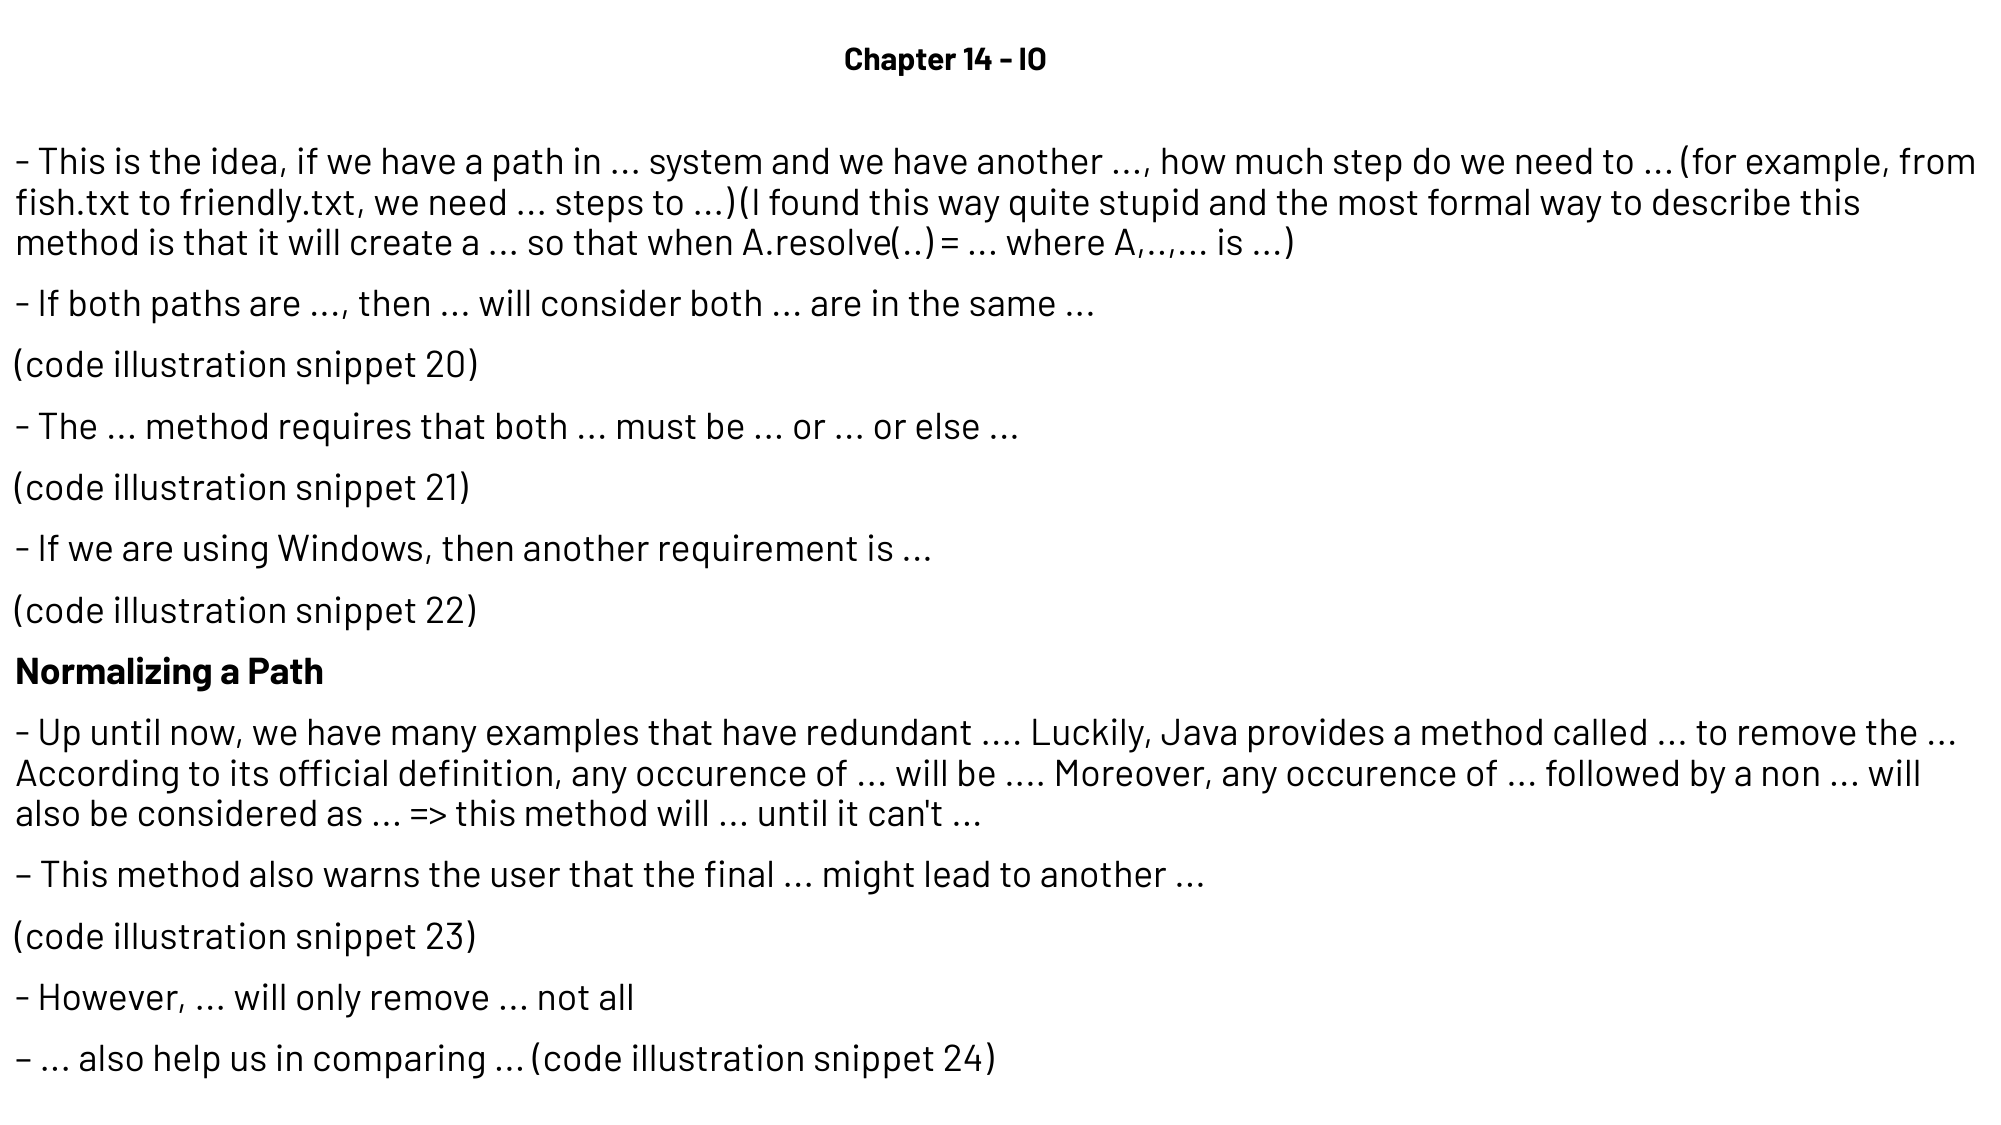

Chapter 14 - IO
- This is the idea, if we have a path in ... system and we have another ..., how much step do we need to ... (for example, from fish.txt to friendly.txt, we need ... steps to ...) (I found this way quite stupid and the most formal way to describe this method is that it will create a ... so that when A.resolve(..) = ... where A,..,... is ...)
- If both paths are ..., then ... will consider both ... are in the same ...
(code illustration snippet 20)
- The ... method requires that both ... must be ... or ... or else ...
(code illustration snippet 21)
- If we are using Windows, then another requirement is ...
(code illustration snippet 22)
Normalizing a Path
- Up until now, we have many examples that have redundant .... Luckily, Java provides a method called ... to remove the ... According to its official definition, any occurence of ... will be .... Moreover, any occurence of ... followed by a non ... will also be considered as ... => this method will ... until it can't ...
– This method also warns the user that the final ... might lead to another ...
(code illustration snippet 23)
- However, ... will only remove ... not all
– ... also help us in comparing ... (code illustration snippet 24)